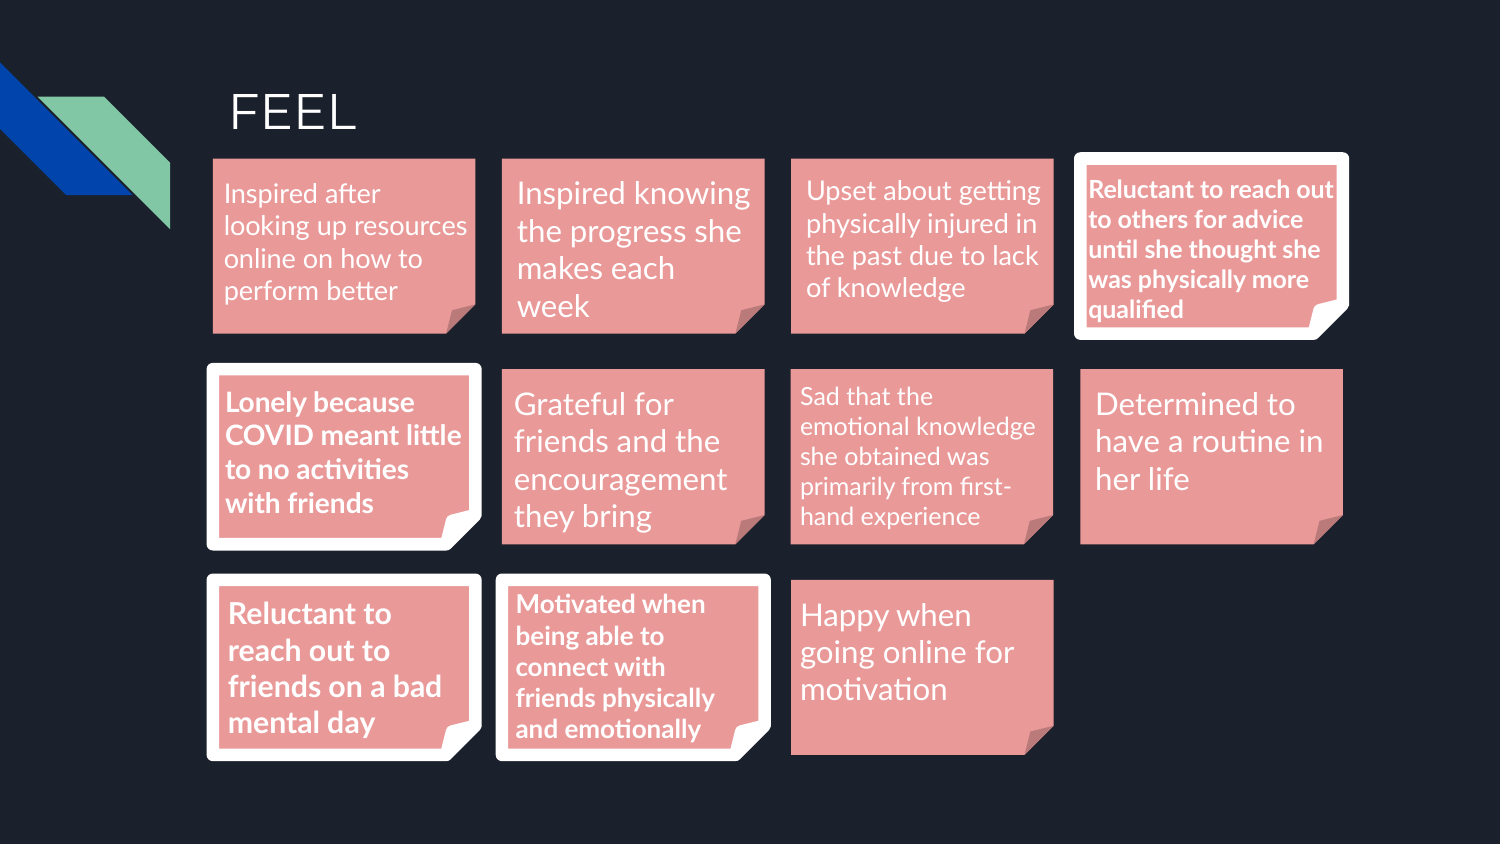

# FEEL

Inspired after looking up resources online on how to perform better

Inspired knowing the progress she makes each week

Upset about getting physically injured in the past due to lack of knowledge
Reluctant to reach out to others for advice until she thought she was physically more qualified

Sad that the emotional knowledge she obtained was primarily from first-hand experience

Determined to have a routine in her life

Lonely because COVID meant little to no activities with friends

Grateful for friends and the encouragement they bring

Motivated when being able to connect with friends physically and emotionally

Reluctant to reach out to friends on a bad mental day
Happy when going online for motivation